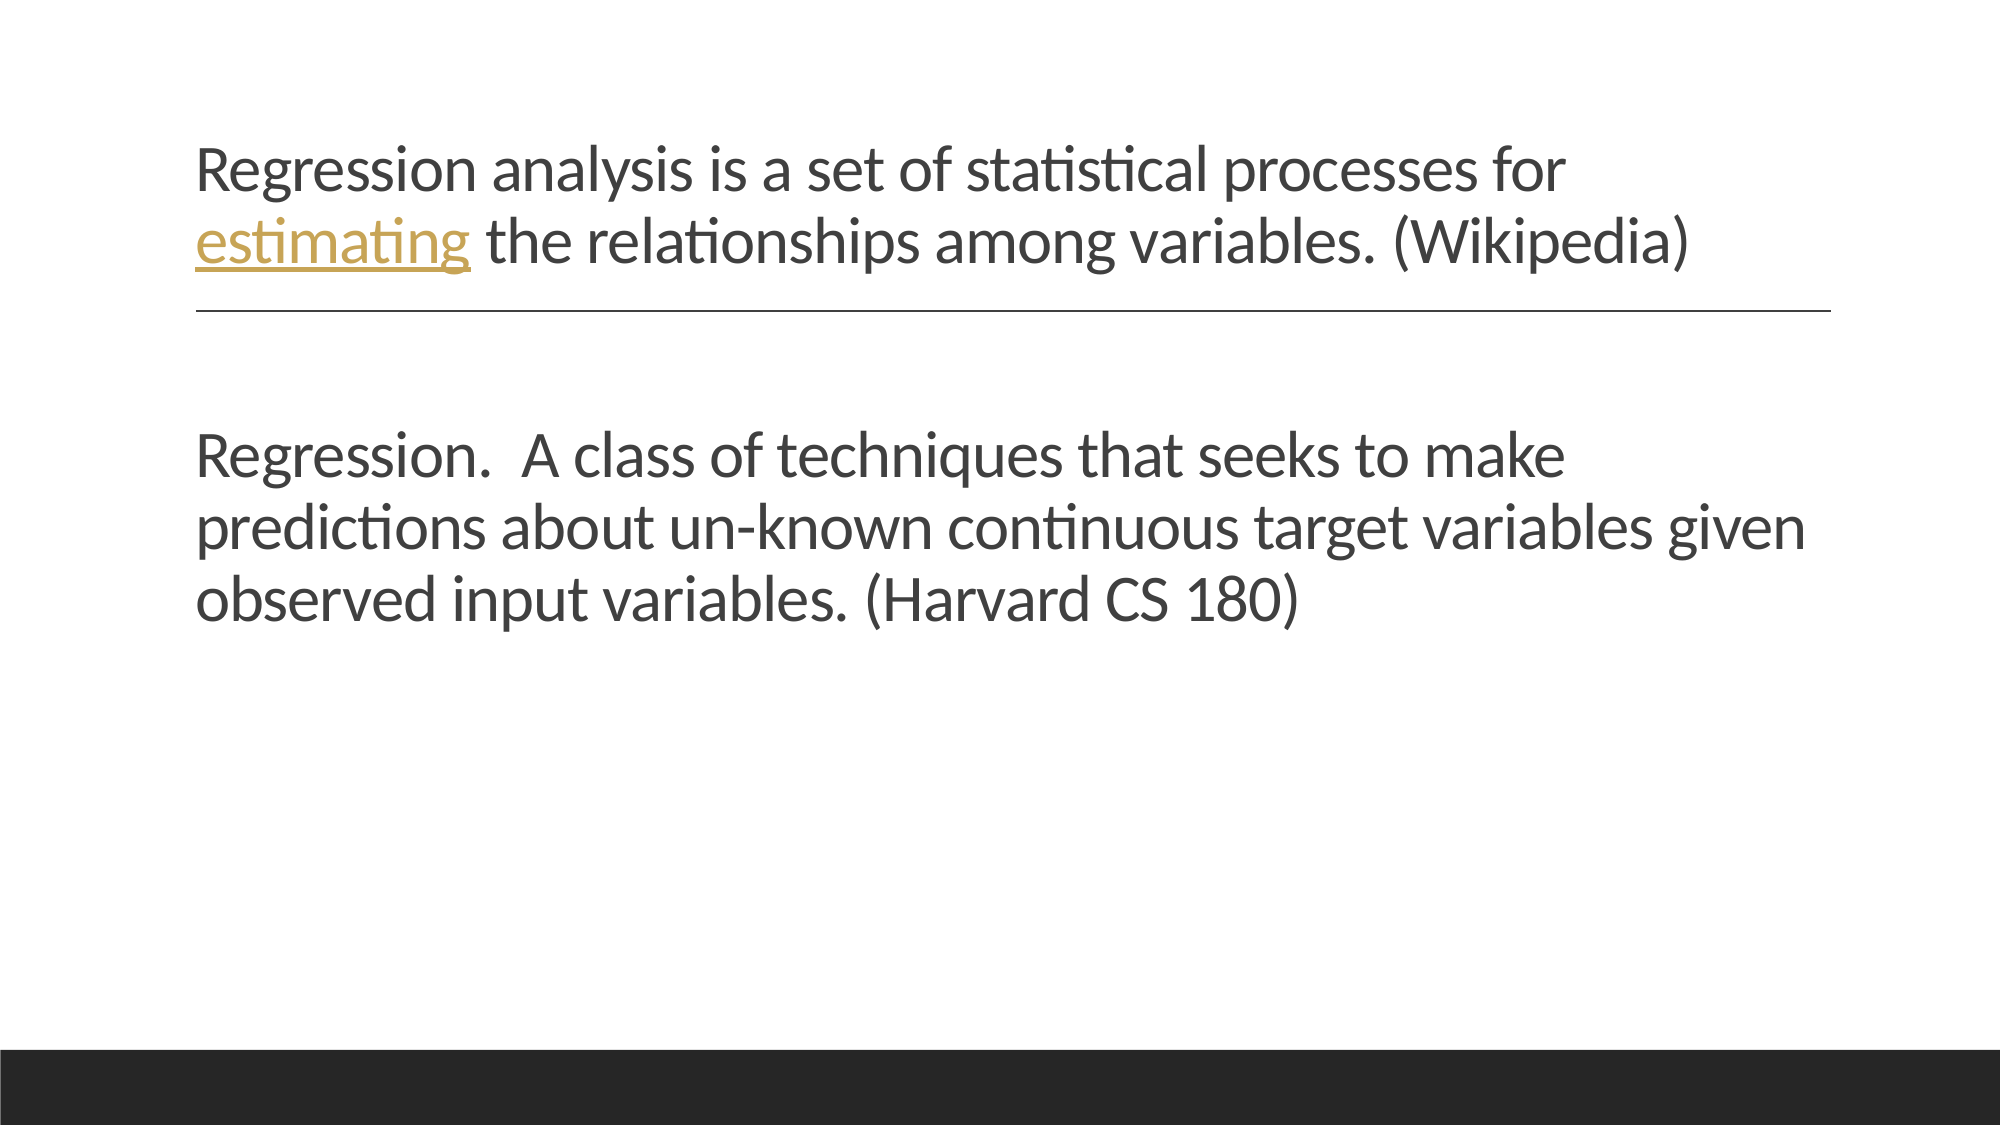

# Regression analysis is a set of statistical processes for estimating the relationships among variables. (Wikipedia)
Regression.  A class of techniques that seeks to make predictions about un-known continuous target variables given observed input variables. (Harvard CS 180)